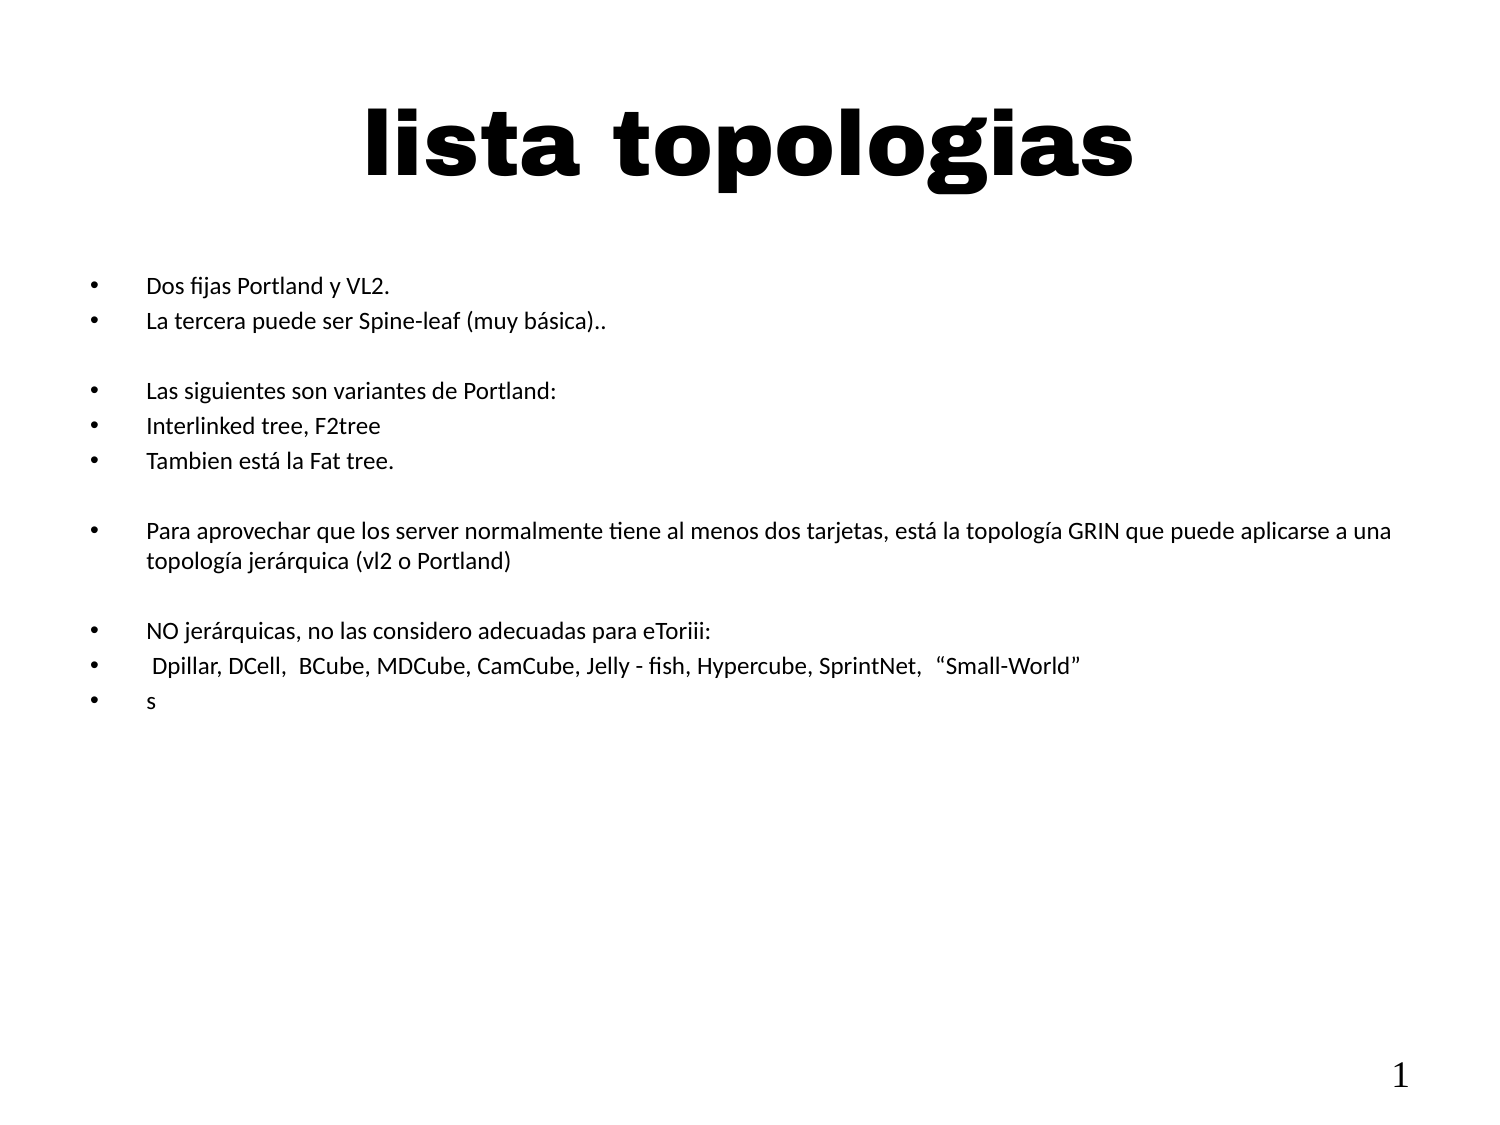

# lista topologias
Dos fijas Portland y VL2.
La tercera puede ser Spine-leaf (muy básica)..

Las siguientes son variantes de Portland:
Interlinked tree, F2tree
Tambien está la Fat tree.

Para aprovechar que los server normalmente tiene al menos dos tarjetas, está la topología GRIN que puede aplicarse a una topología jerárquica (vl2 o Portland)

NO jerárquicas, no las considero adecuadas para eToriii:
 Dpillar, DCell,  BCube, MDCube, CamCube, Jelly - fish, Hypercube, SprintNet,  “Small-World”
s
1